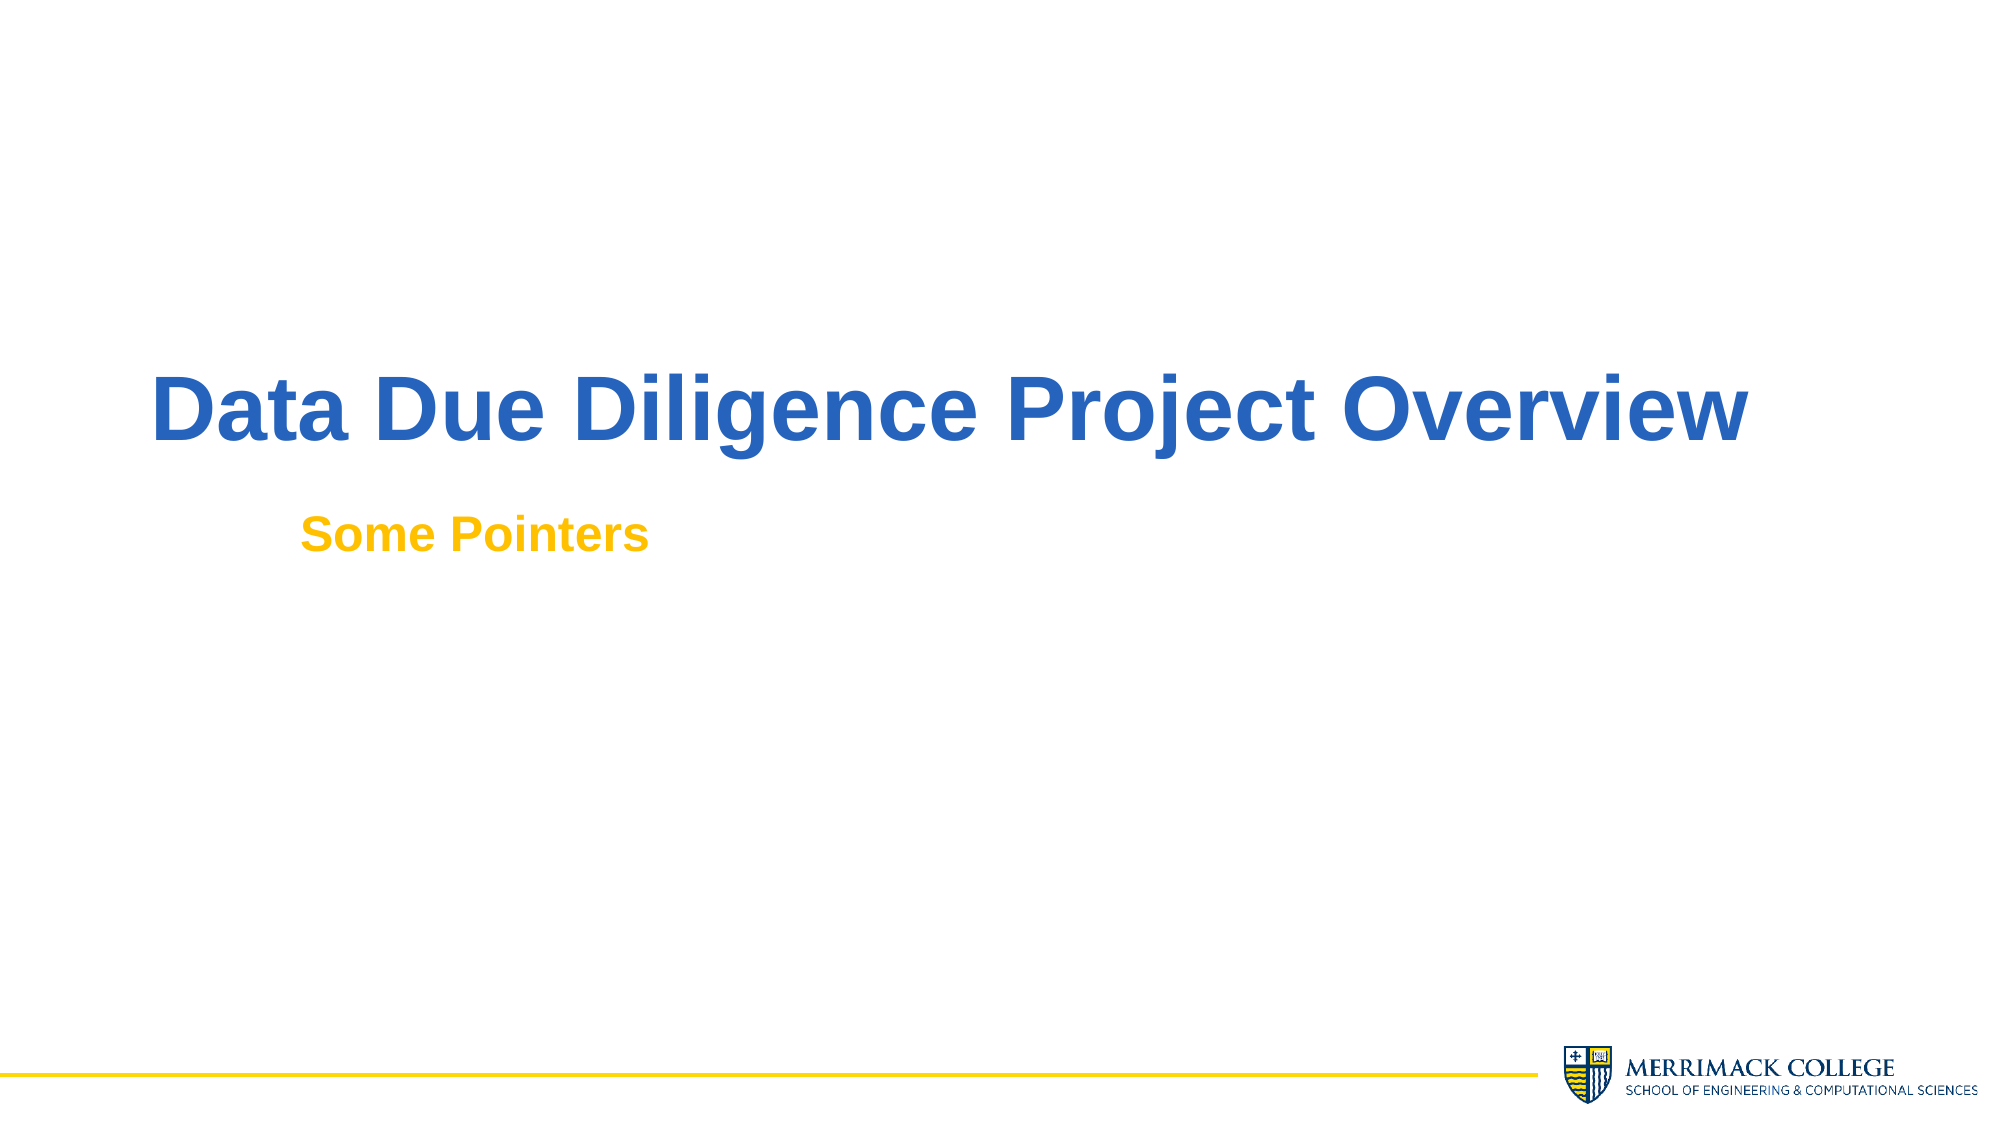

Data Due Diligence Project Overview
Some Pointers